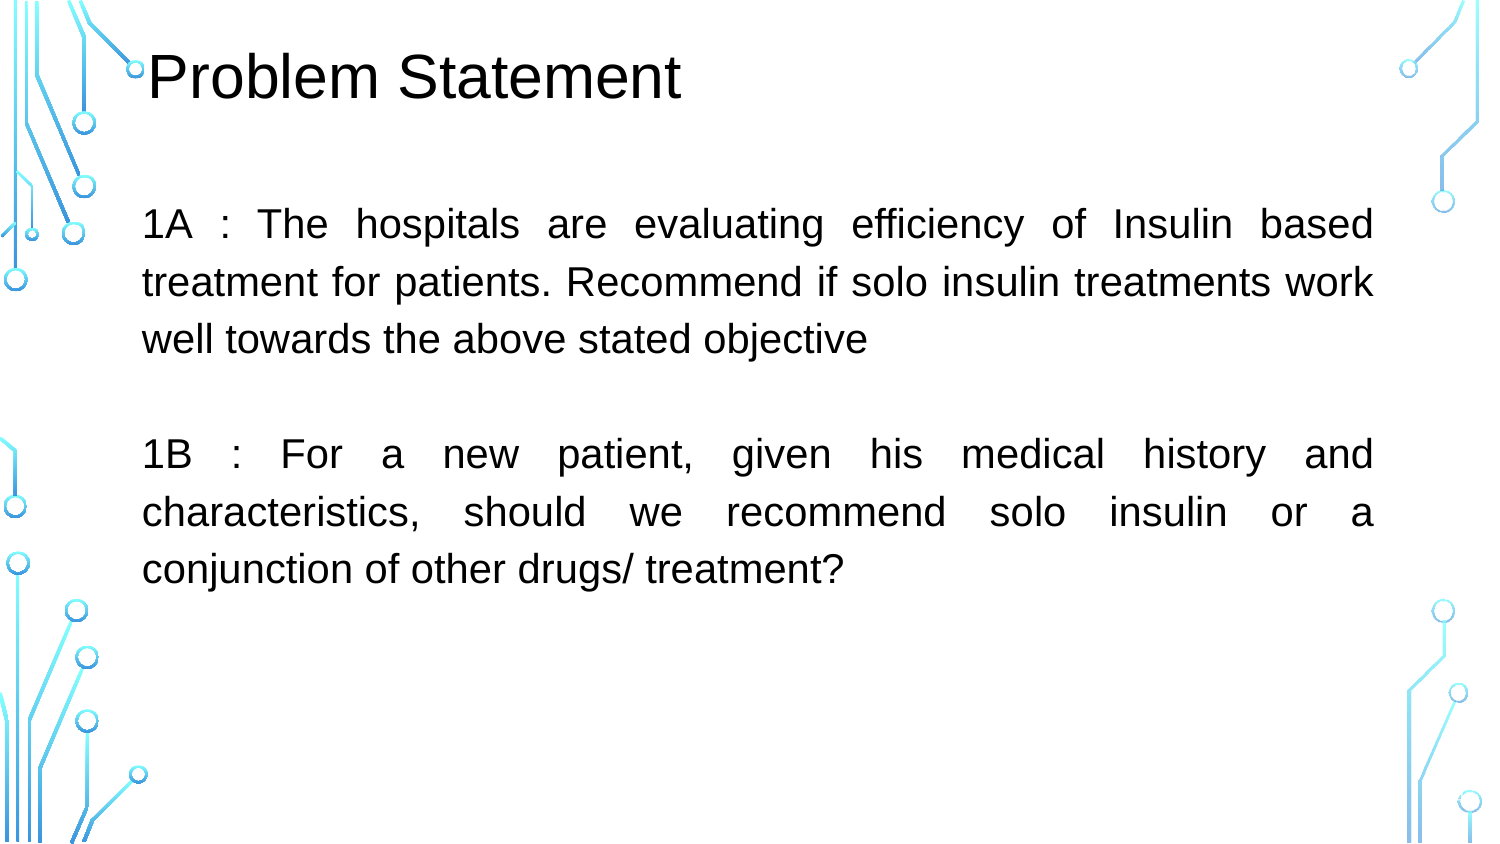

# Problem Statement
1A : The hospitals are evaluating efficiency of Insulin based treatment for patients. Recommend if solo insulin treatments work well towards the above stated objective

1B : For a new patient, given his medical history and characteristics, should we recommend solo insulin or a conjunction of other drugs/ treatment?

4